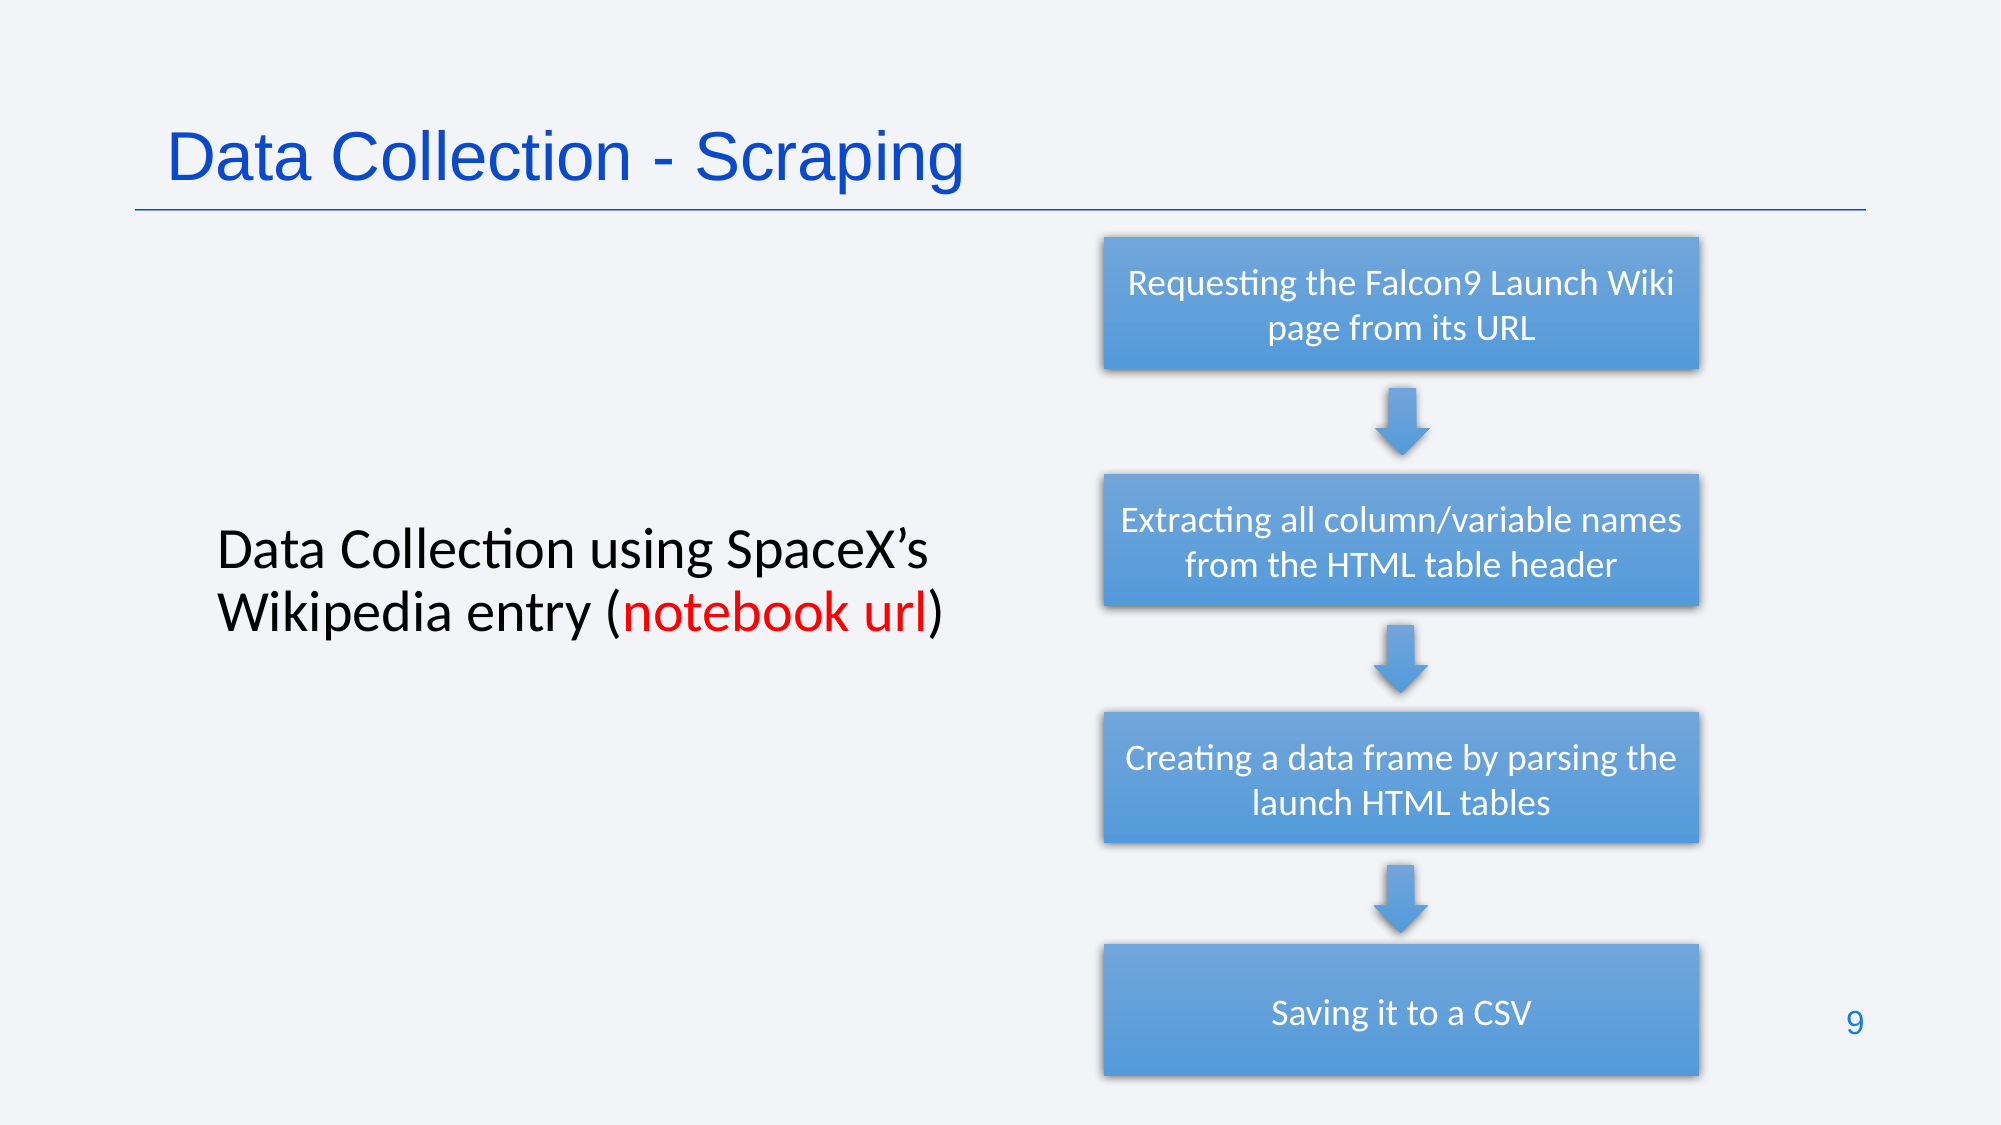

Data Collection - Scraping
Requesting the Falcon9 Launch Wiki page from its URL

Extracting all column/variable names from the HTML table header
Data Collection using SpaceX’s Wikipedia entry (notebook url)

Creating a data frame by parsing the launch HTML tables

Saving it to a CSV
9